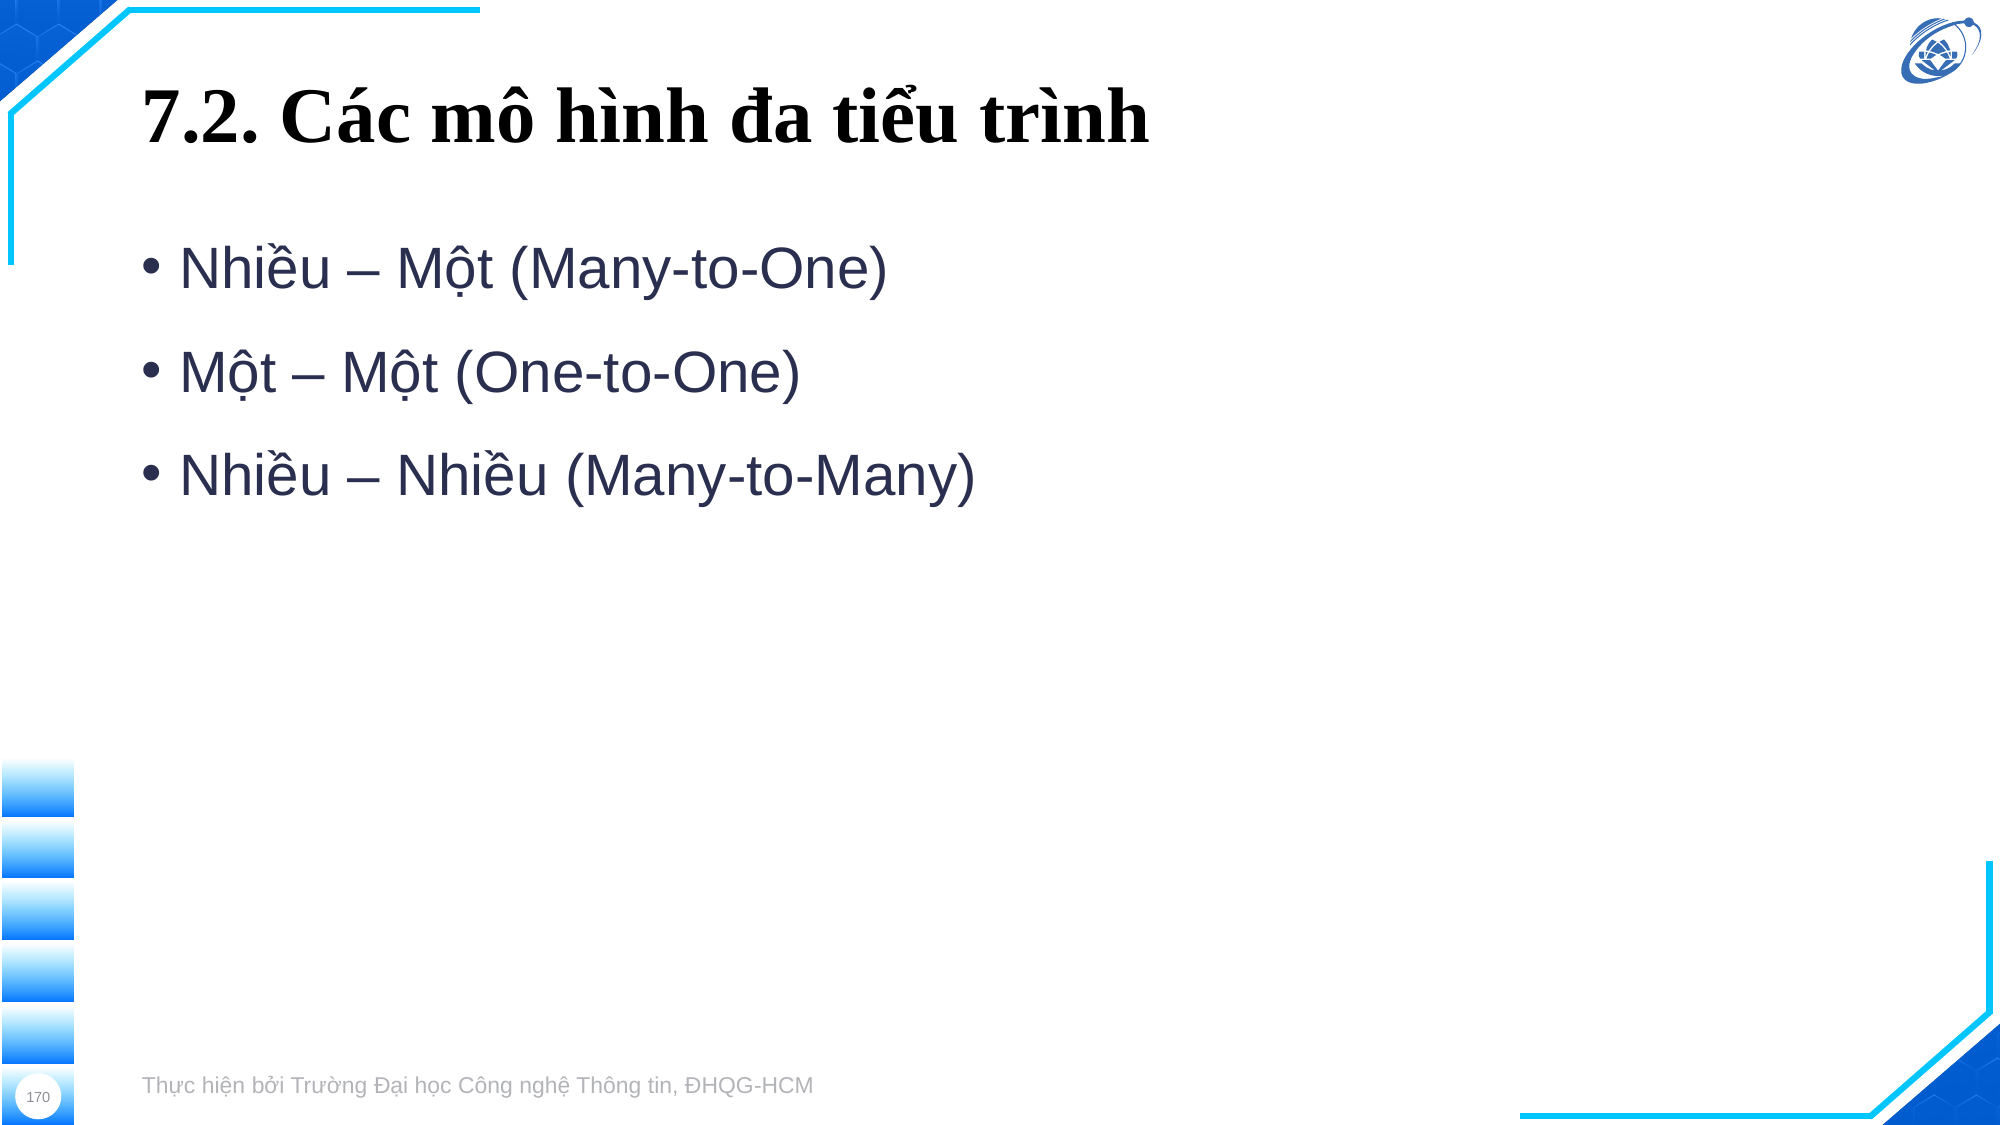

# 7.2. Các mô hình đa tiểu trình
Nhiều – Một (Many-to-One)
Một – Một (One-to-One)
Nhiều – Nhiều (Many-to-Many)
Thực hiện bởi Trường Đại học Công nghệ Thông tin, ĐHQG-HCM
170